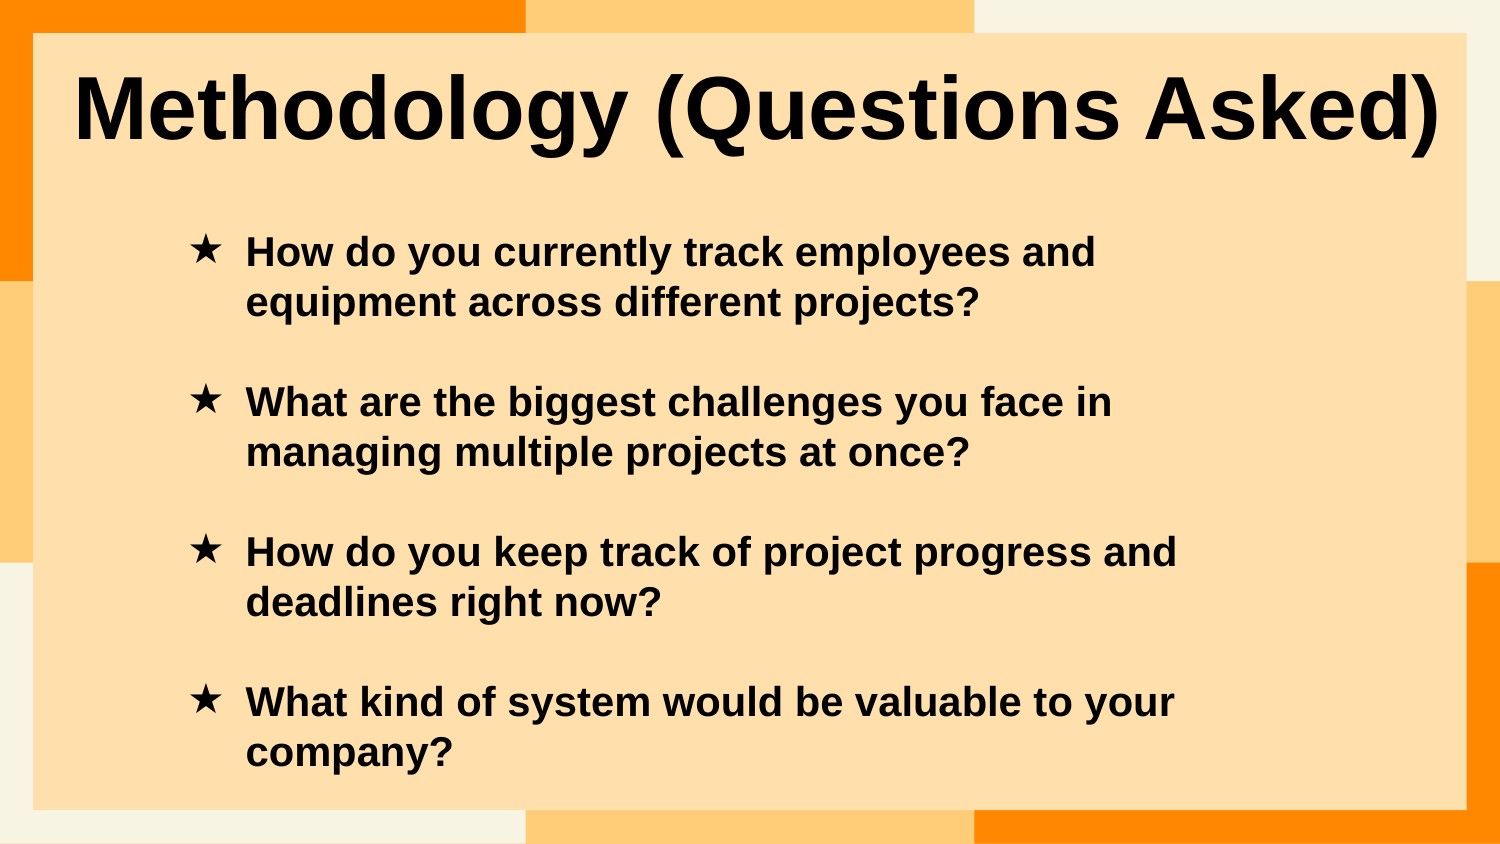

​​
Methodology (Questions Asked)
How do you currently track employees and equipment across different projects?

What are the biggest challenges you face in managing multiple projects at once?

How do you keep track of project progress and deadlines right now?

What kind of system would be valuable to your company?